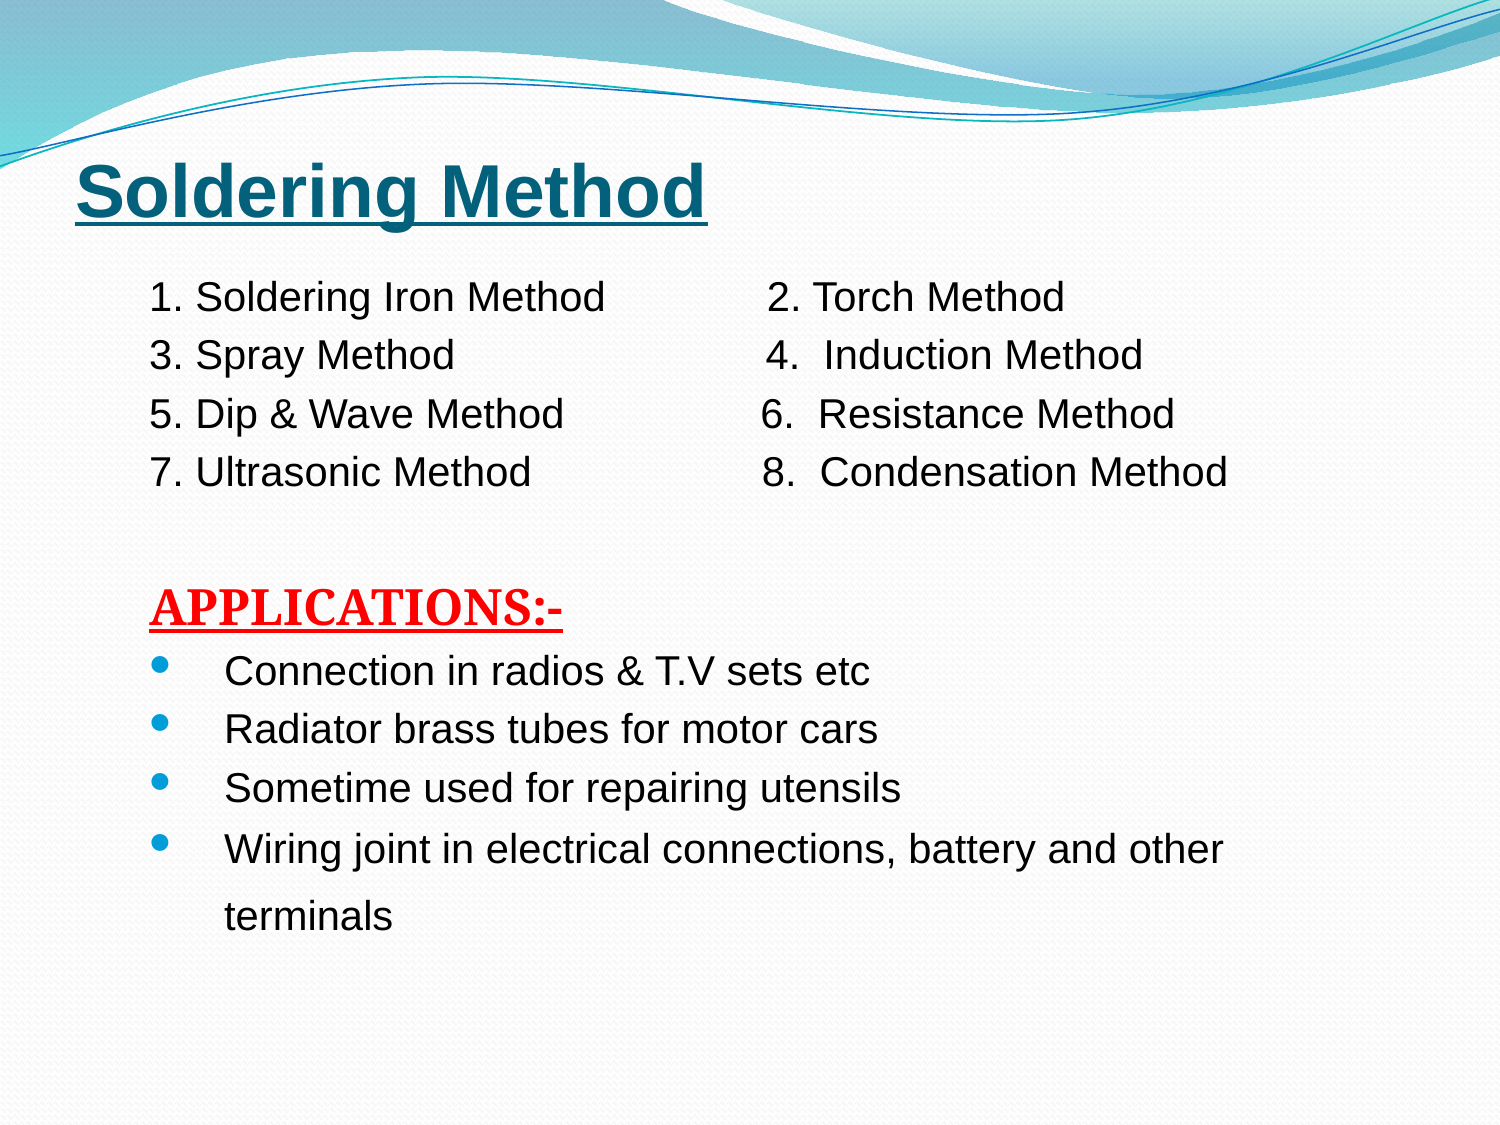

# Soldering Method
1. Soldering Iron Method              2. Torch Method
3. Spray Method                           4.  Induction Method
5. Dip & Wave Method                 6.  Resistance Method
7. Ultrasonic Method                    8.  Condensation Method

APPLICATIONS:-
Connection in radios & T.V sets etc
Radiator brass tubes for motor cars
Sometime used for repairing utensils
Wiring joint in electrical connections, battery and other terminals